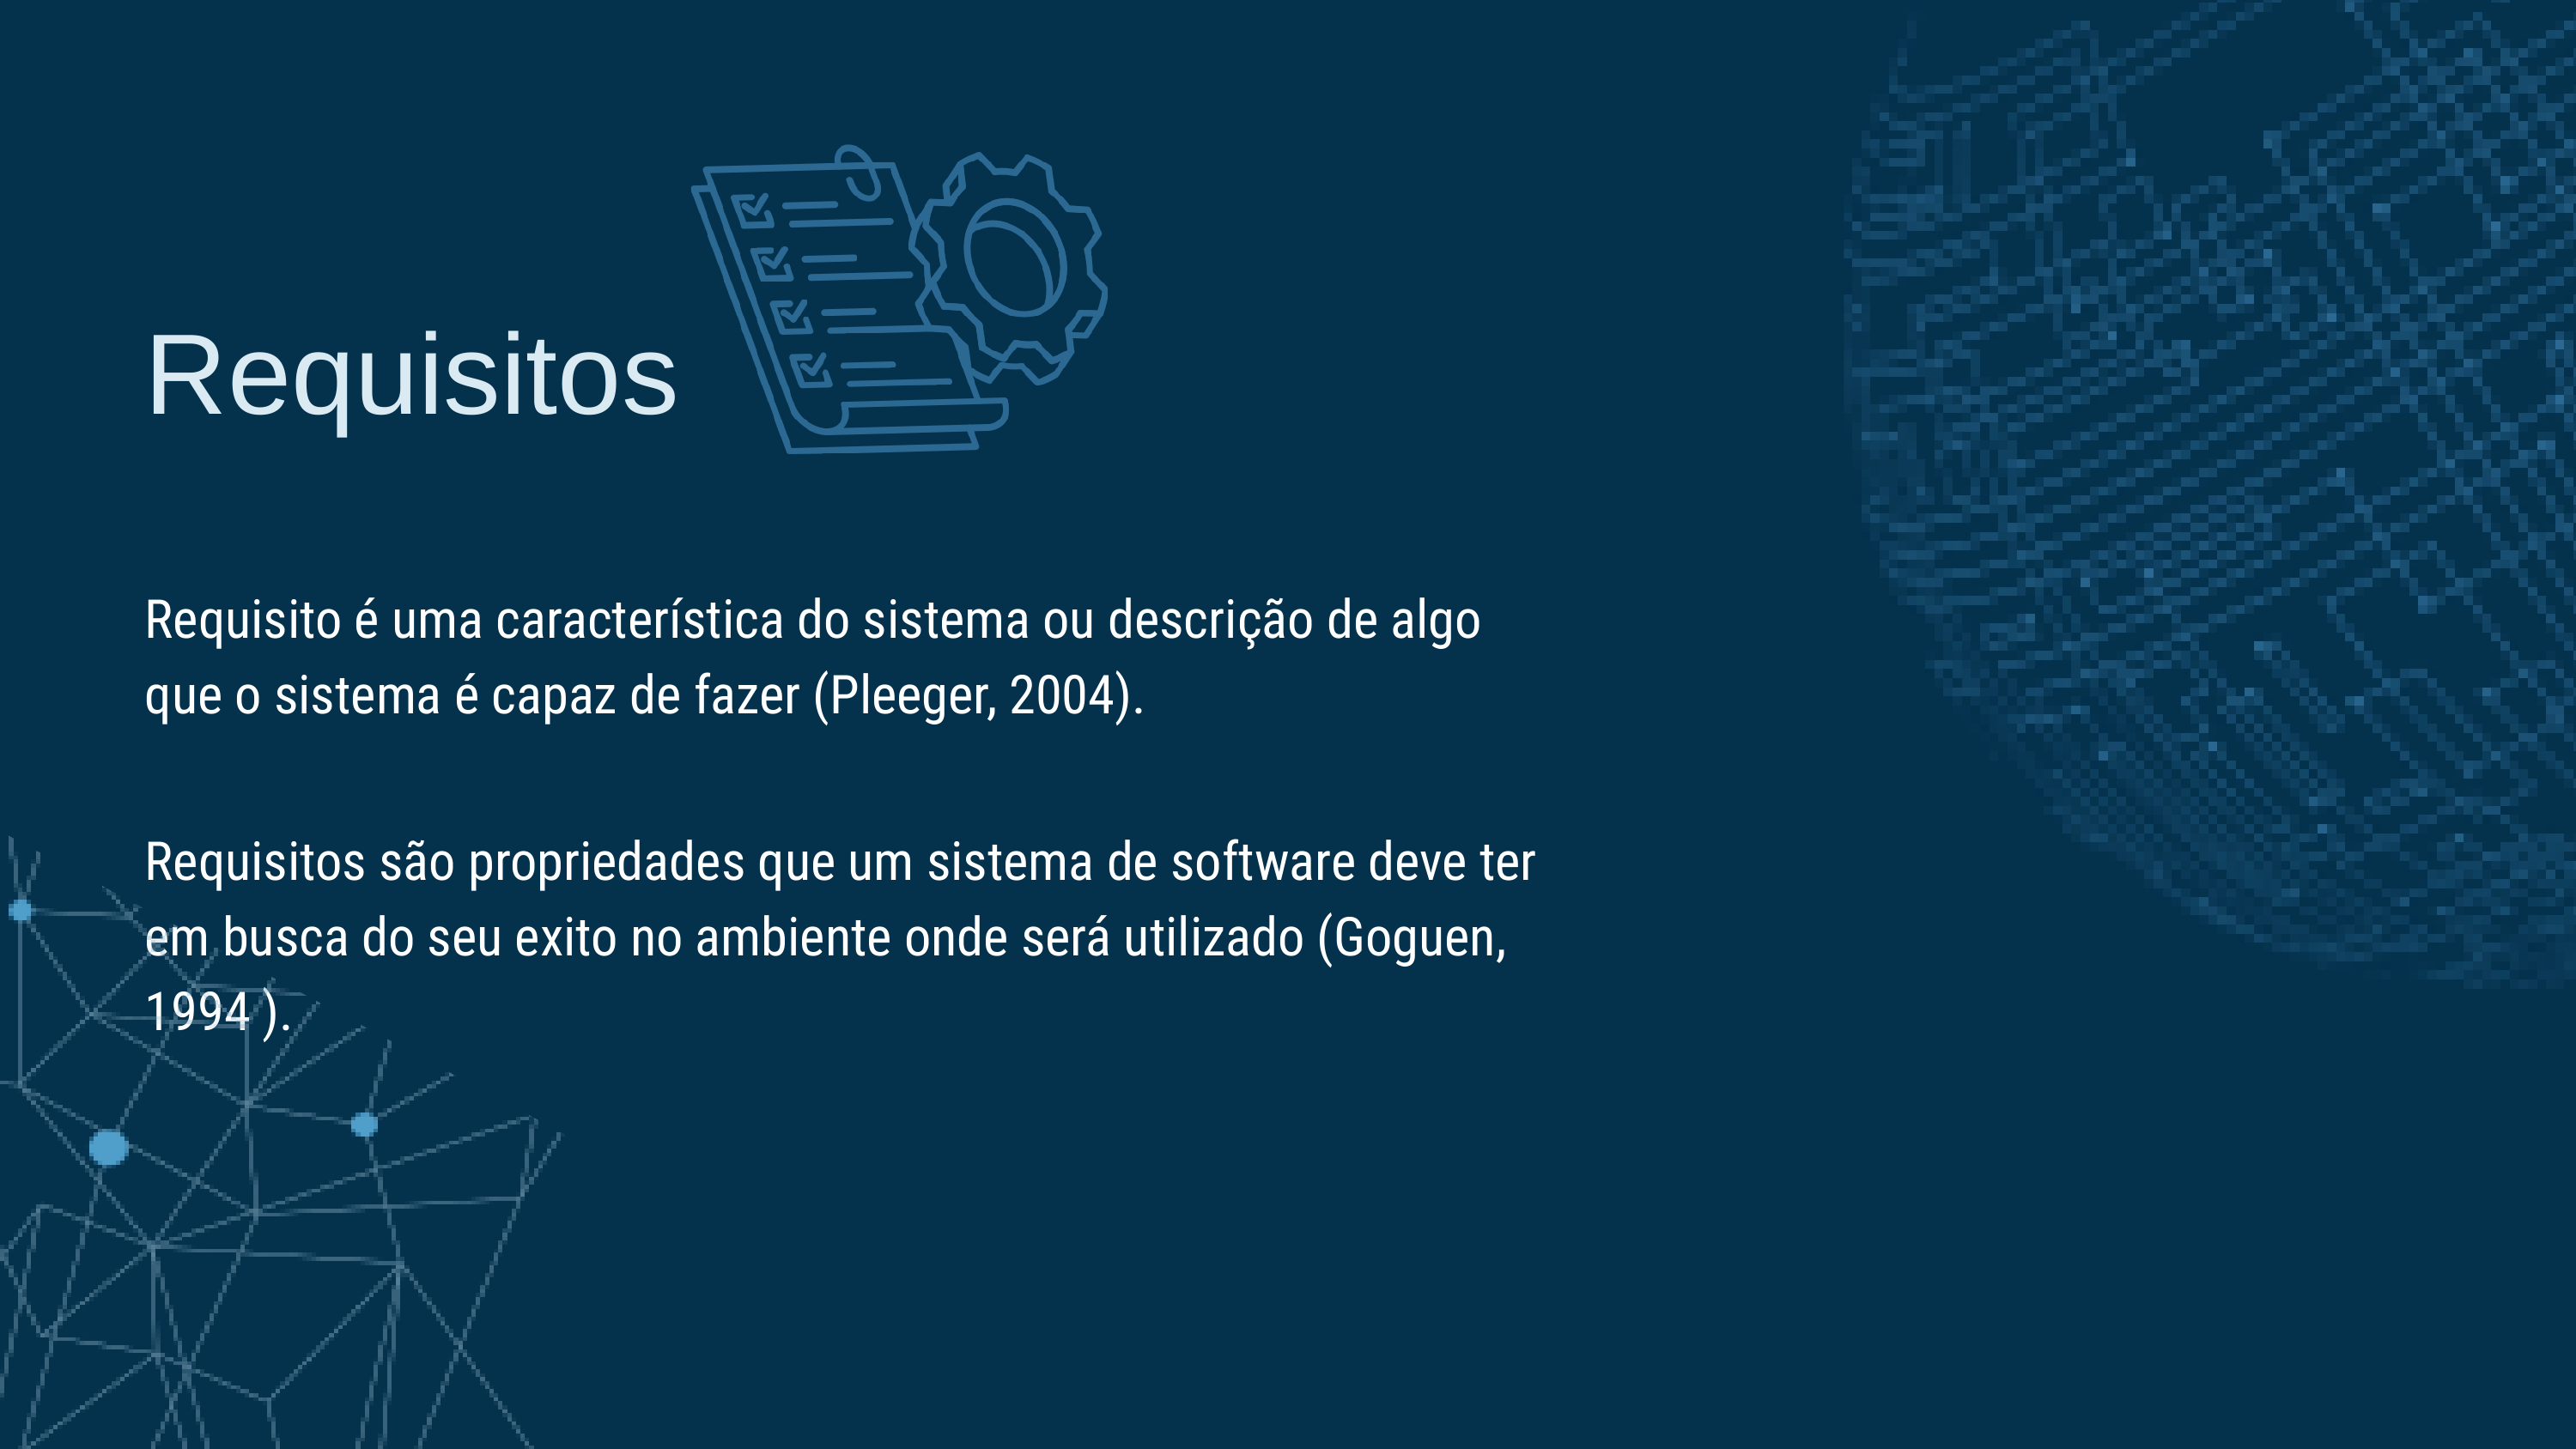

Requisitos
Requisito é uma característica do sistema ou descrição de algo que o sistema é capaz de fazer (Pleeger, 2004).
Requisitos são propriedades que um sistema de software deve ter em busca do seu exito no ambiente onde será utilizado (Goguen, 1994 ).